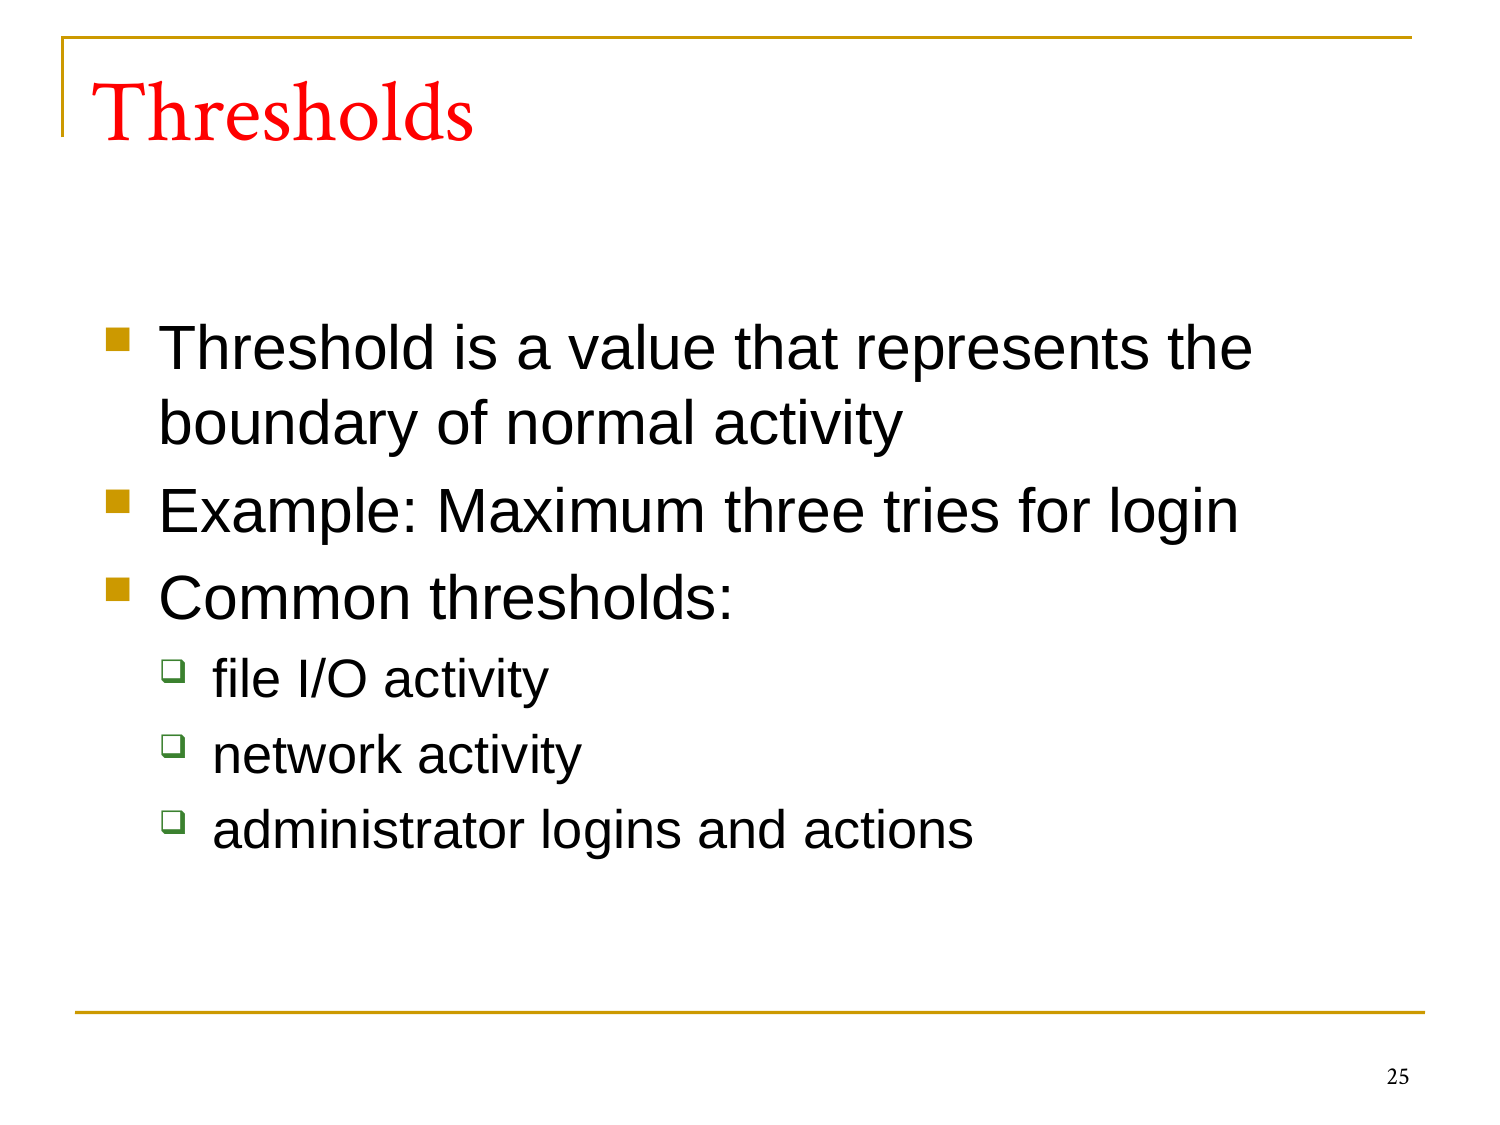

# Thresholds
Threshold is a value that represents the boundary of normal activity
Example: Maximum three tries for login
Common thresholds:
file I/O activity
network activity
administrator logins and actions
25